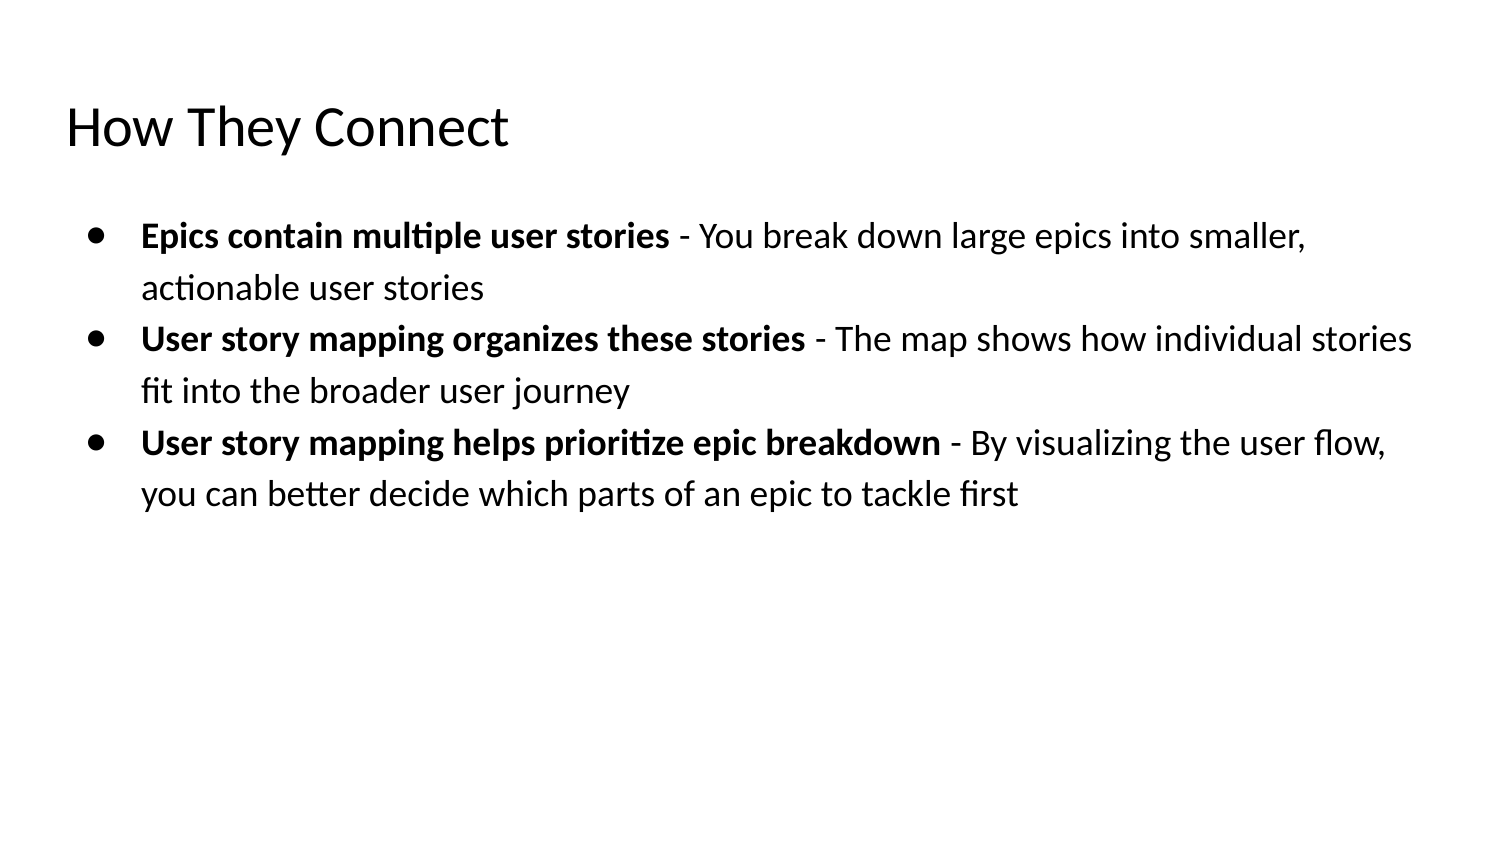

# How They Connect
Epics contain multiple user stories - You break down large epics into smaller, actionable user stories
User story mapping organizes these stories - The map shows how individual stories fit into the broader user journey
User story mapping helps prioritize epic breakdown - By visualizing the user flow, you can better decide which parts of an epic to tackle first